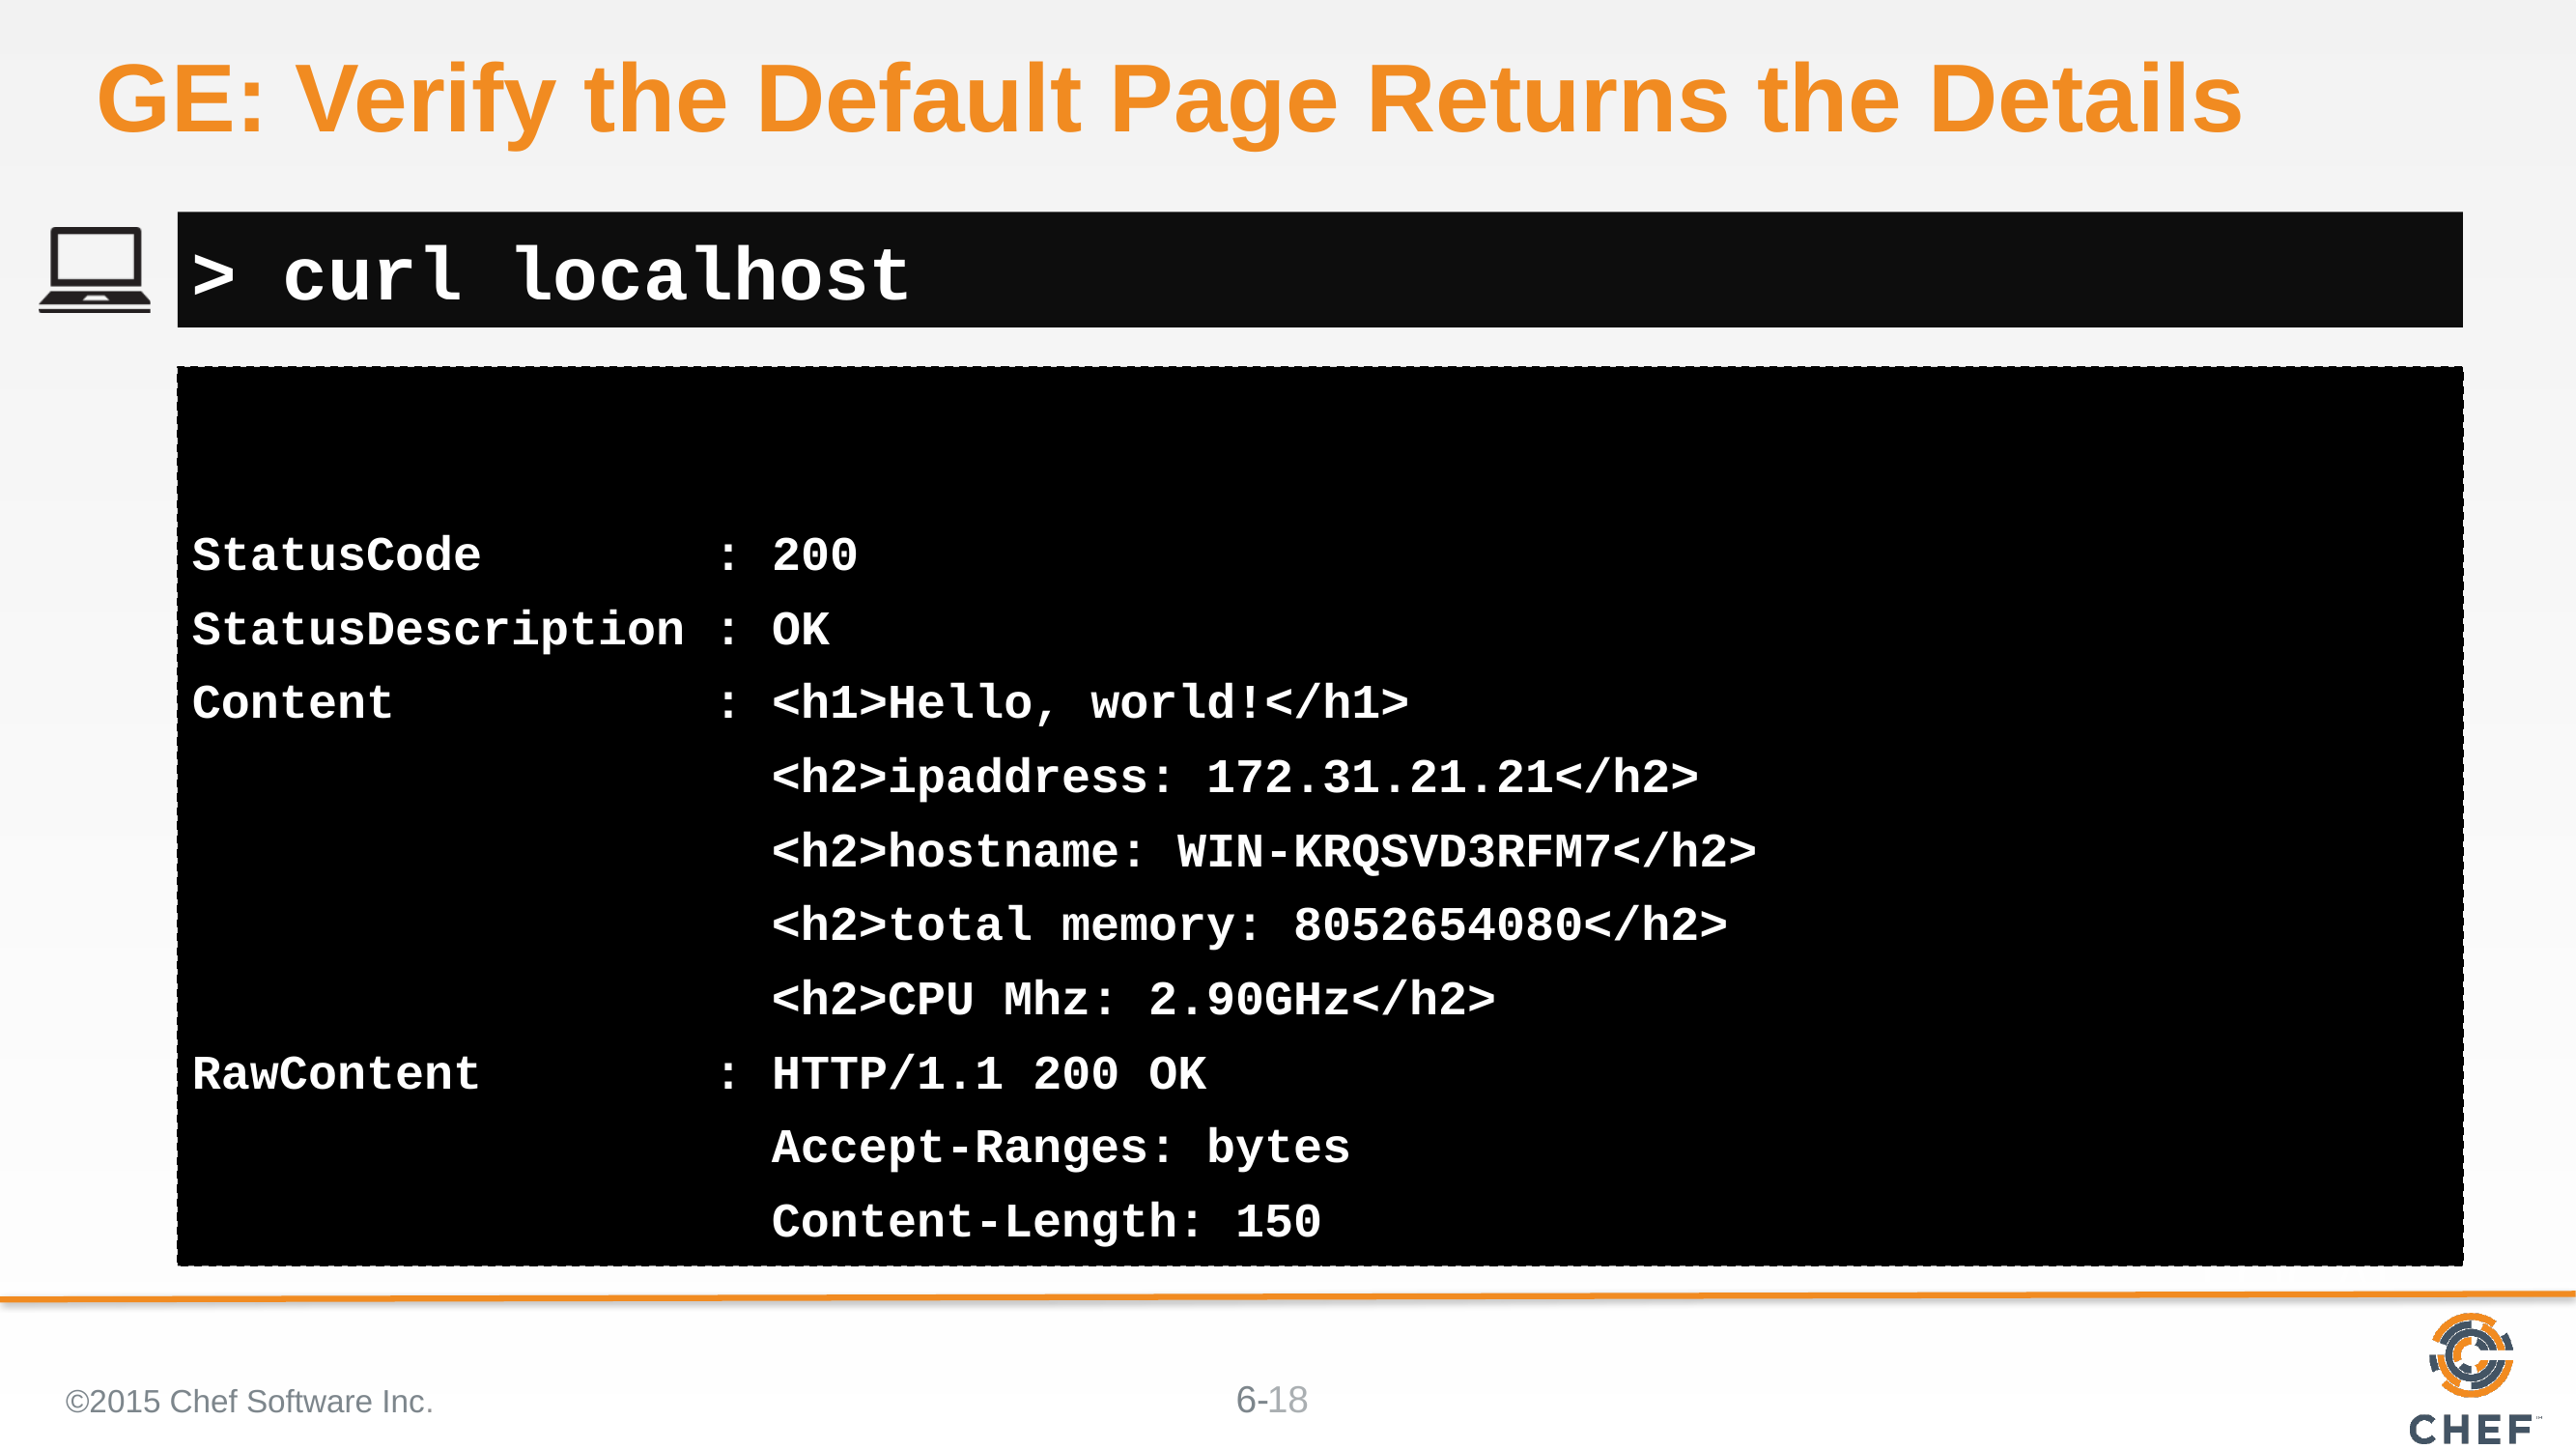

# GE: Verify the Default Page Returns the Details
> curl localhost

StatusCode        : 200
StatusDescription : OK
Content           : <h1>Hello, world!</h1>
                    <h2>ipaddress: 172.31.21.21</h2>
                    <h2>hostname: WIN-KRQSVD3RFM7</h2>
                    <h2>total memory: 8052654080</h2>
                    <h2>CPU Mhz: 2.90GHz</h2>
RawContent        : HTTP/1.1 200 OK
                    Accept-Ranges: bytes
                    Content-Length: 150
©2015 Chef Software Inc.
18